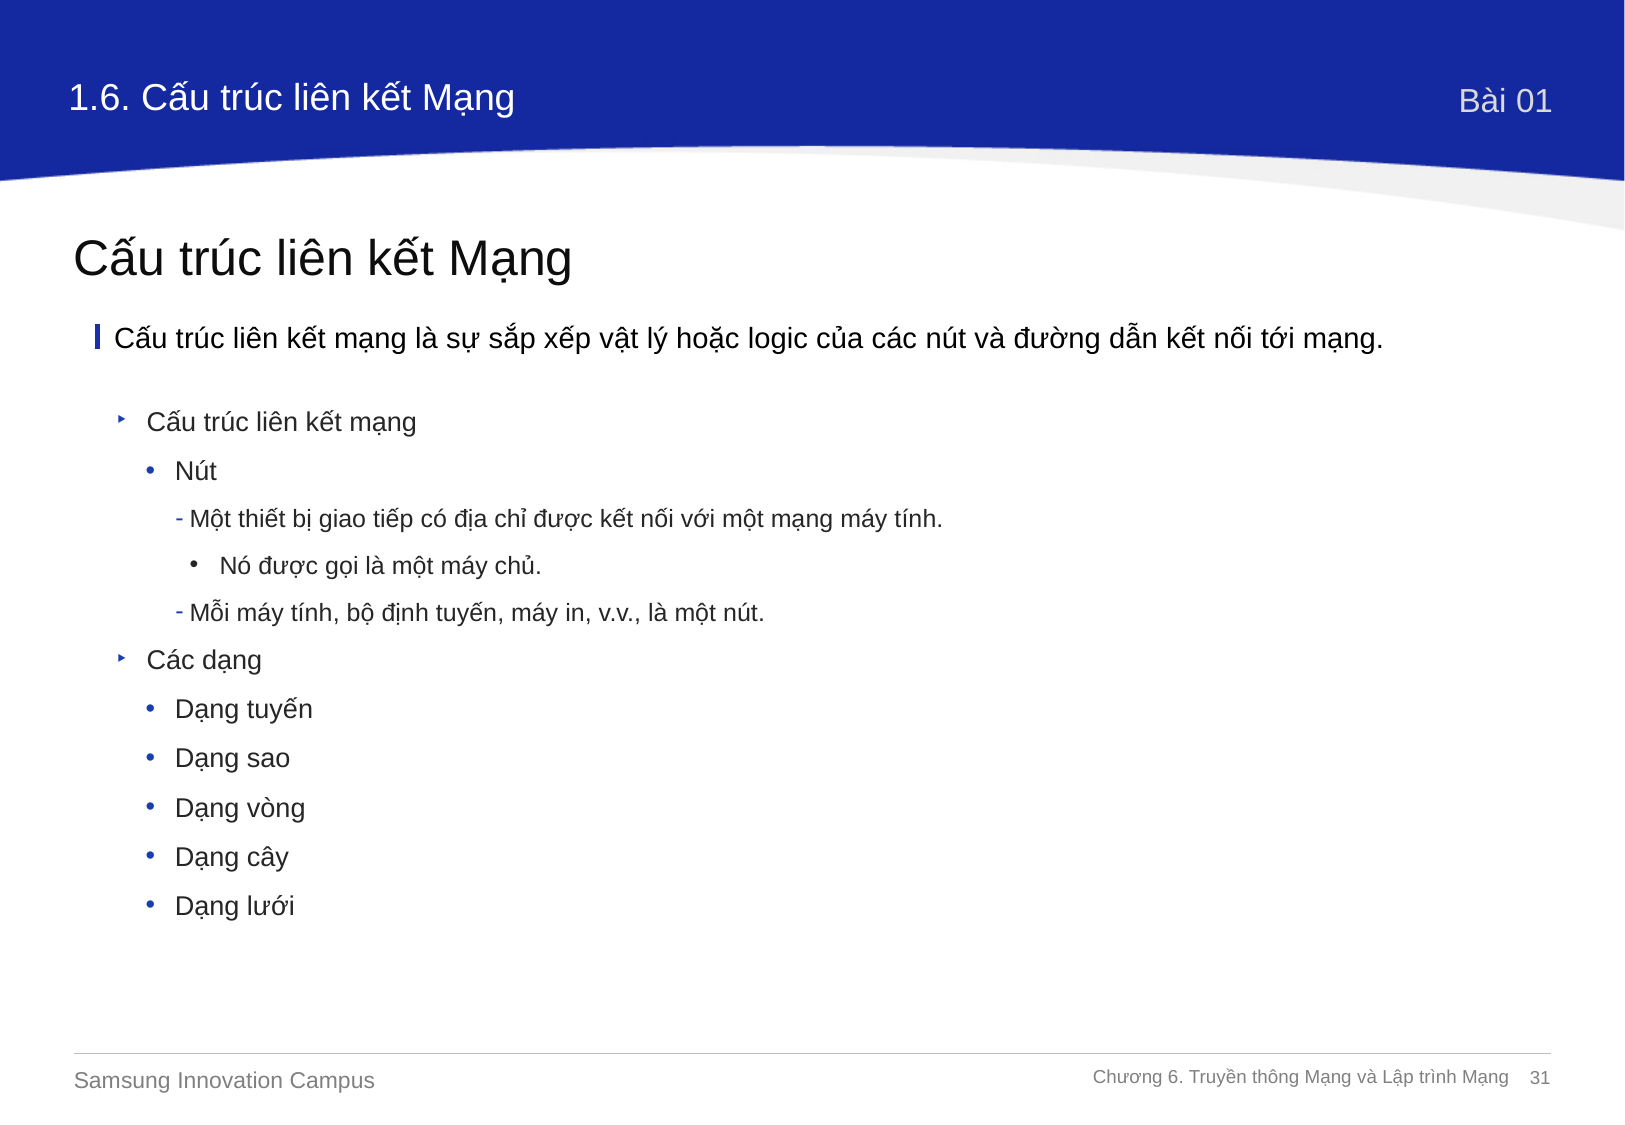

1.6. Cấu trúc liên kết Mạng
Bài 01
Cấu trúc liên kết Mạng
Cấu trúc liên kết mạng là sự sắp xếp vật lý hoặc logic của các nút và đường dẫn kết nối tới mạng.
Cấu trúc liên kết mạng
Nút
Một thiết bị giao tiếp có địa chỉ được kết nối với một mạng máy tính.
Nó được gọi là một máy chủ.
Mỗi máy tính, bộ định tuyến, máy in, v.v., là một nút.
Các dạng
Dạng tuyến
Dạng sao
Dạng vòng
Dạng cây
Dạng lưới